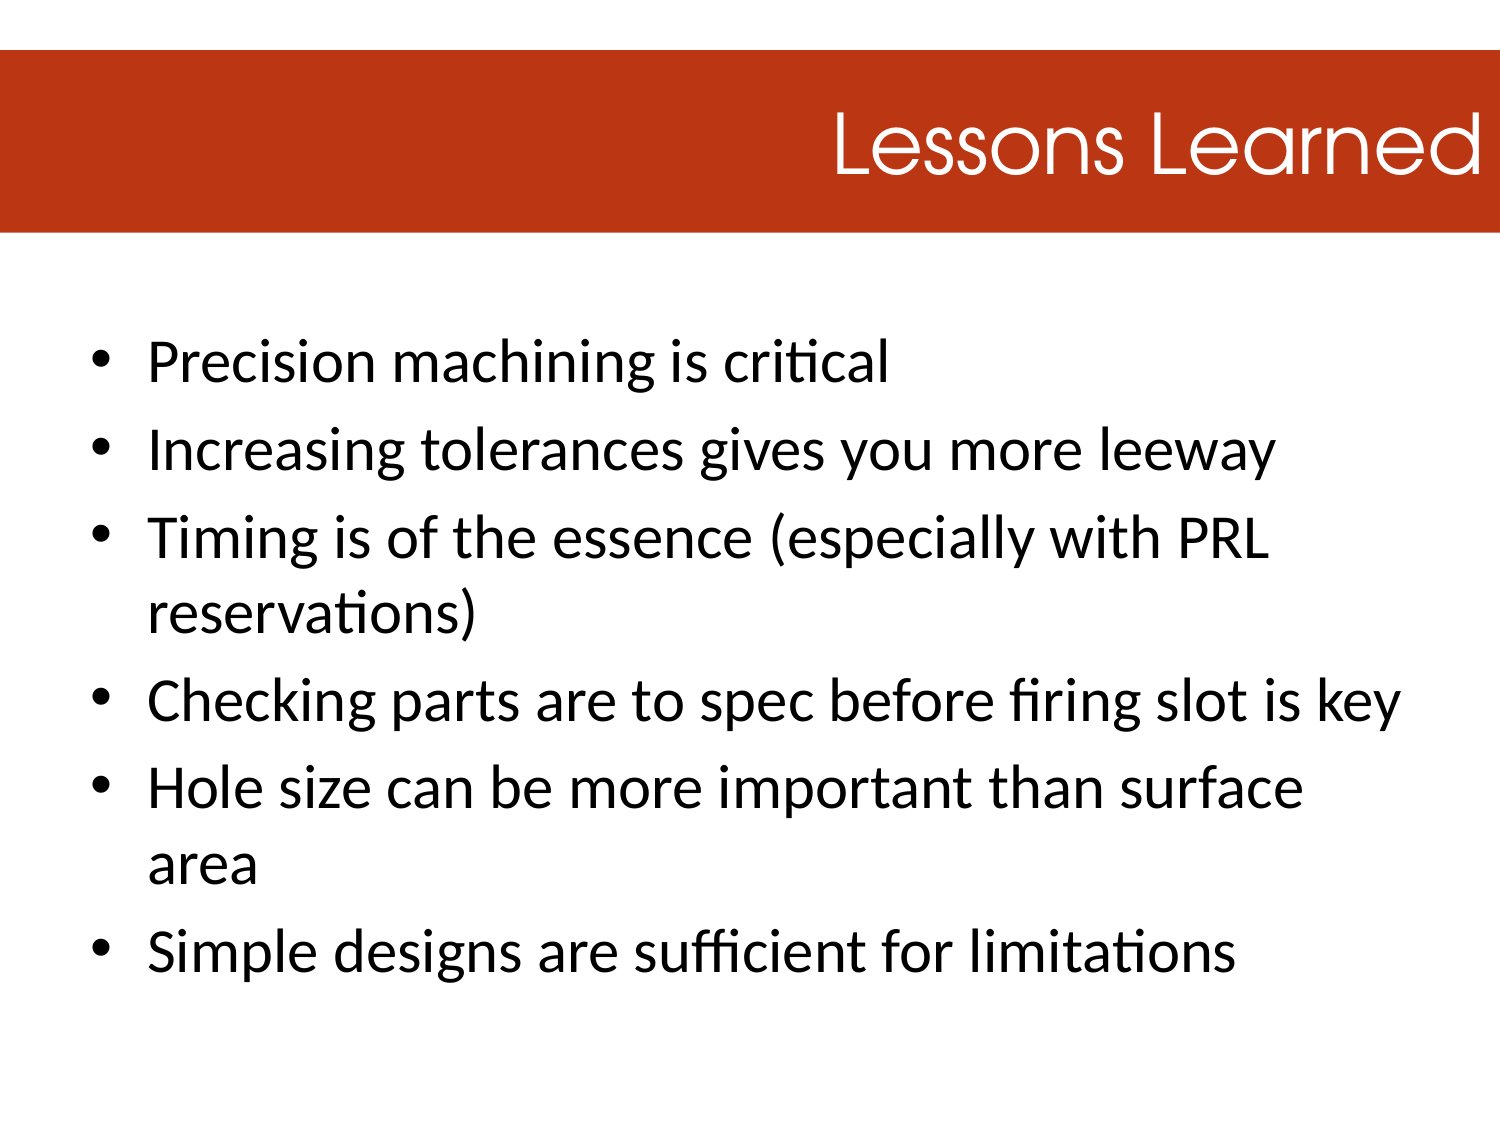

# Lessons Learned
Lessons Learned
Precision machining is critical
Increasing tolerances gives you more leeway
Timing is of the essence (especially with PRL reservations)
Checking parts are to spec before firing slot is key
Hole size can be more important than surface area
Simple designs are sufficient for limitations